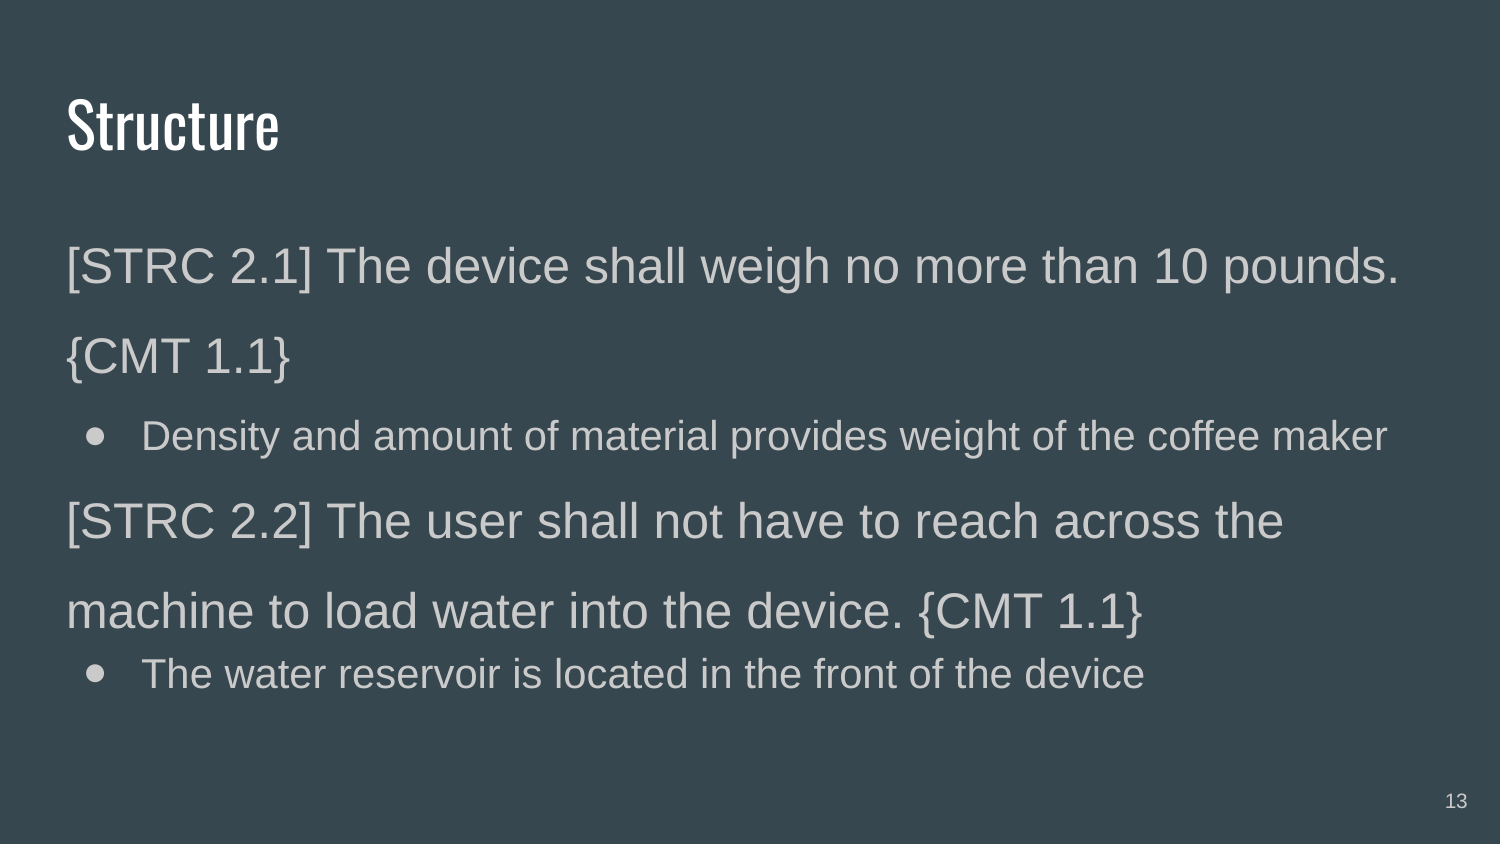

# Structure
[STRC 2.1] The device shall weigh no more than 10 pounds. {CMT 1.1}
Density and amount of material provides weight of the coffee maker
[STRC 2.2] The user shall not have to reach across the machine to load water into the device. {CMT 1.1}
The water reservoir is located in the front of the device

13